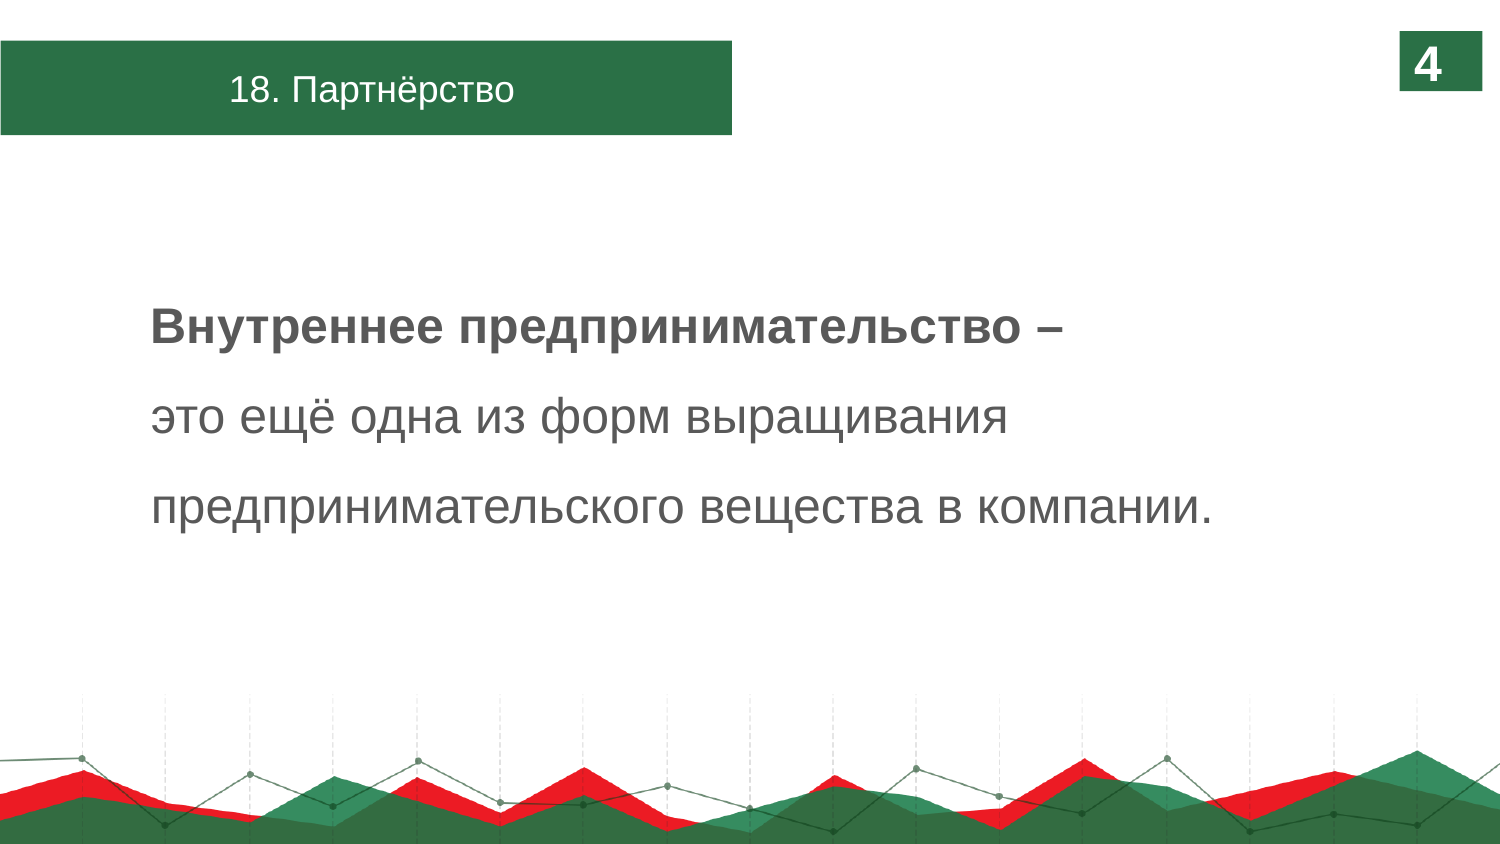

44

18. Партнёрство
Внутреннее предпринимательство –
это ещё одна из форм выращивания предпринимательского вещества в компании.